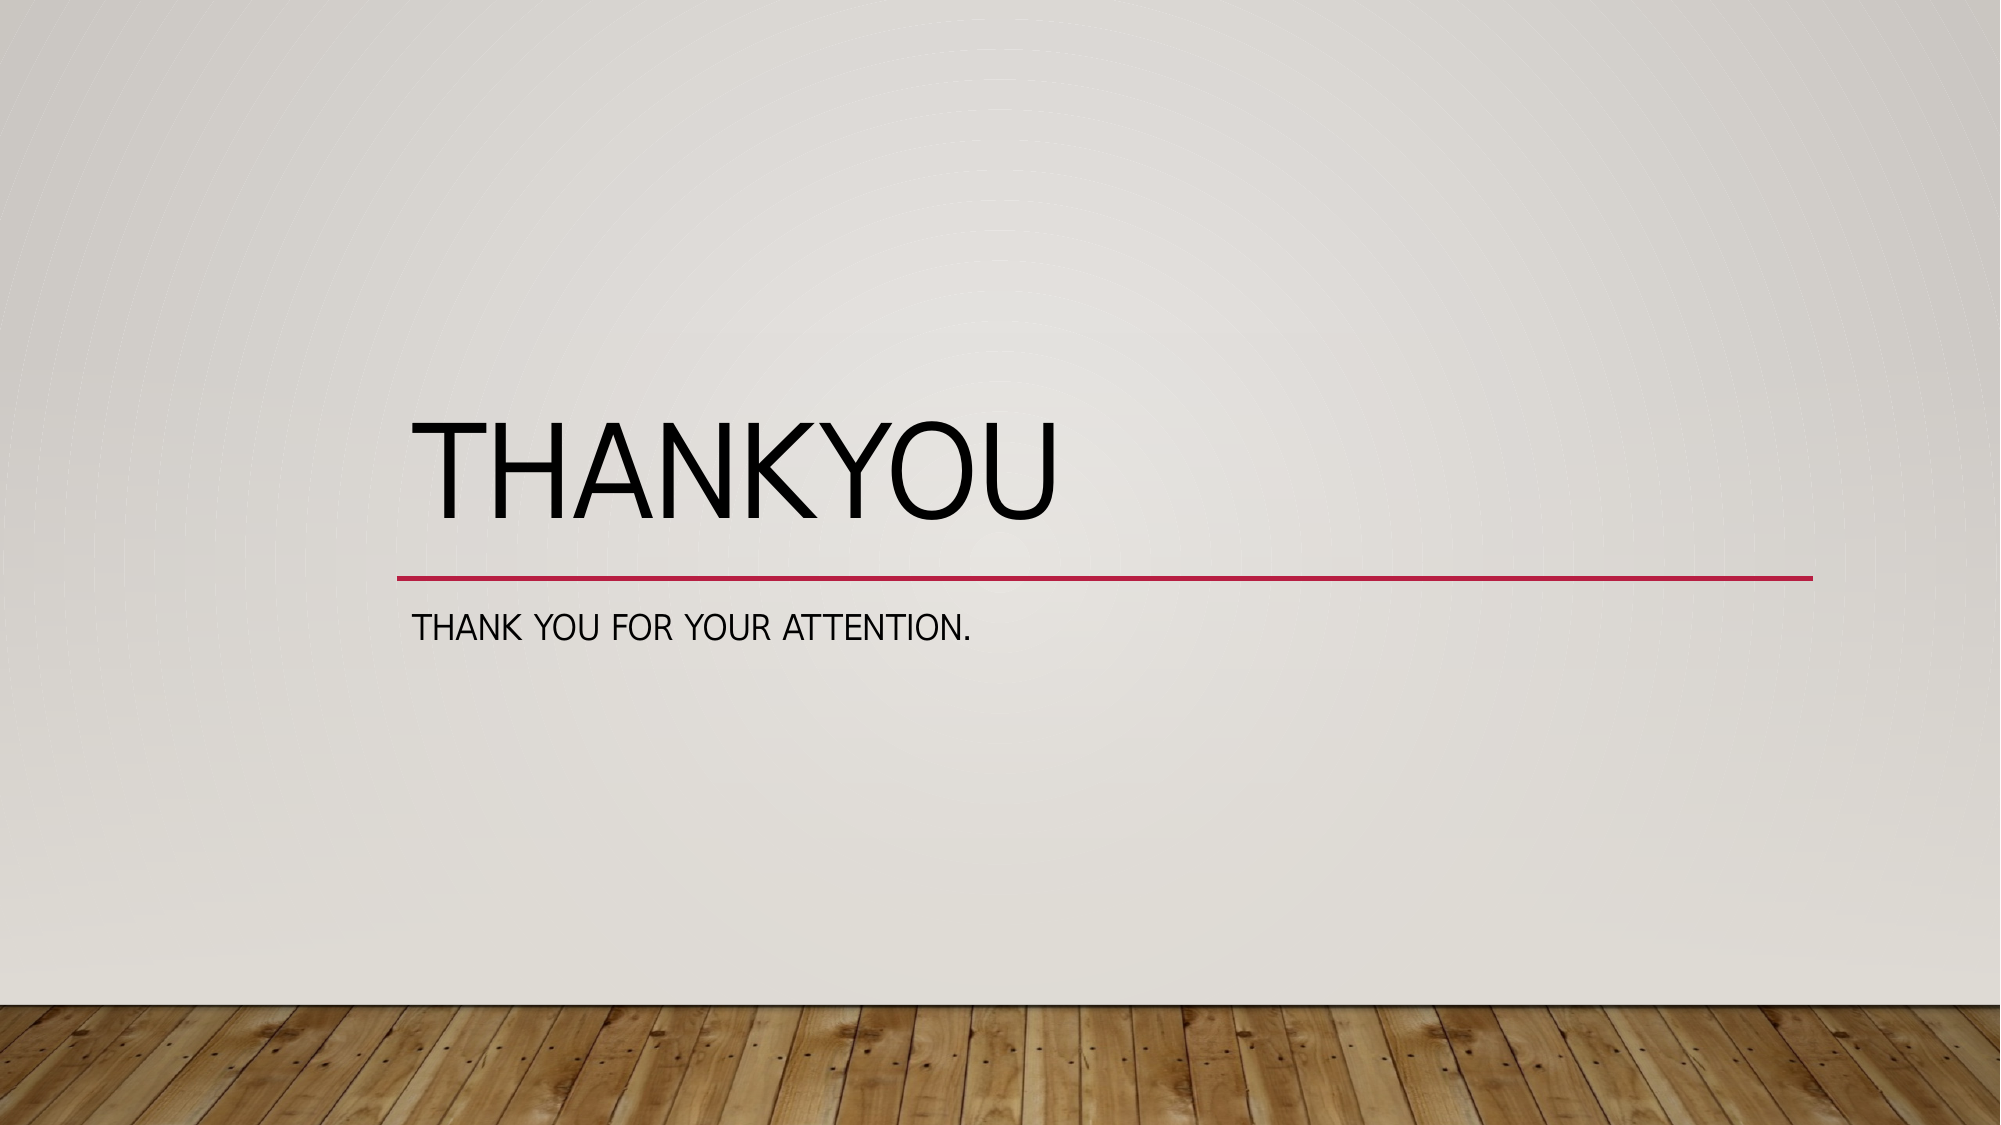

# thankyou
Thank you for your attention.